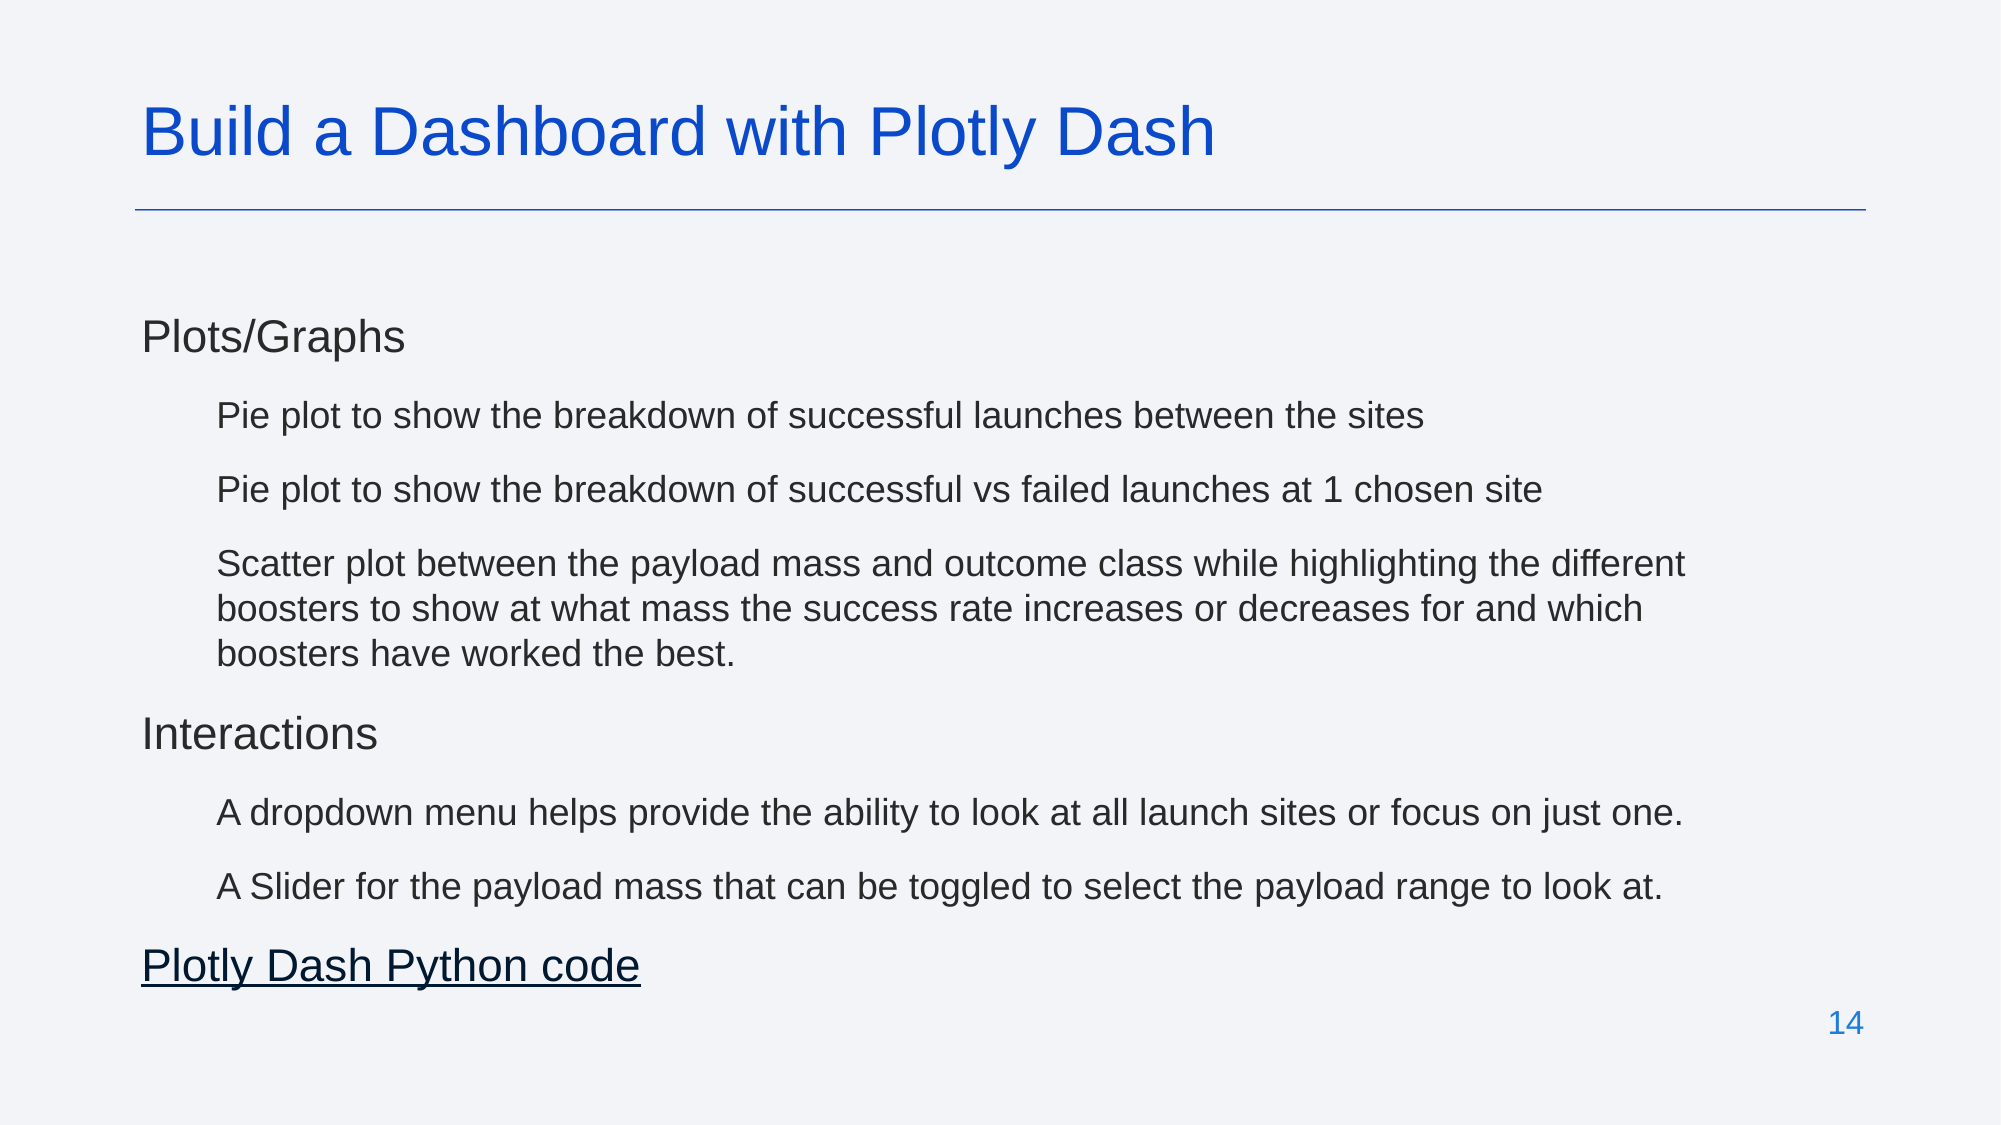

Build a Dashboard with Plotly Dash
Plots/Graphs
Pie plot to show the breakdown of successful launches between the sites
Pie plot to show the breakdown of successful vs failed launches at 1 chosen site
Scatter plot between the payload mass and outcome class while highlighting the different boosters to show at what mass the success rate increases or decreases for and which boosters have worked the best.
Interactions
A dropdown menu helps provide the ability to look at all launch sites or focus on just one.
A Slider for the payload mass that can be toggled to select the payload range to look at.
Plotly Dash Python code

14